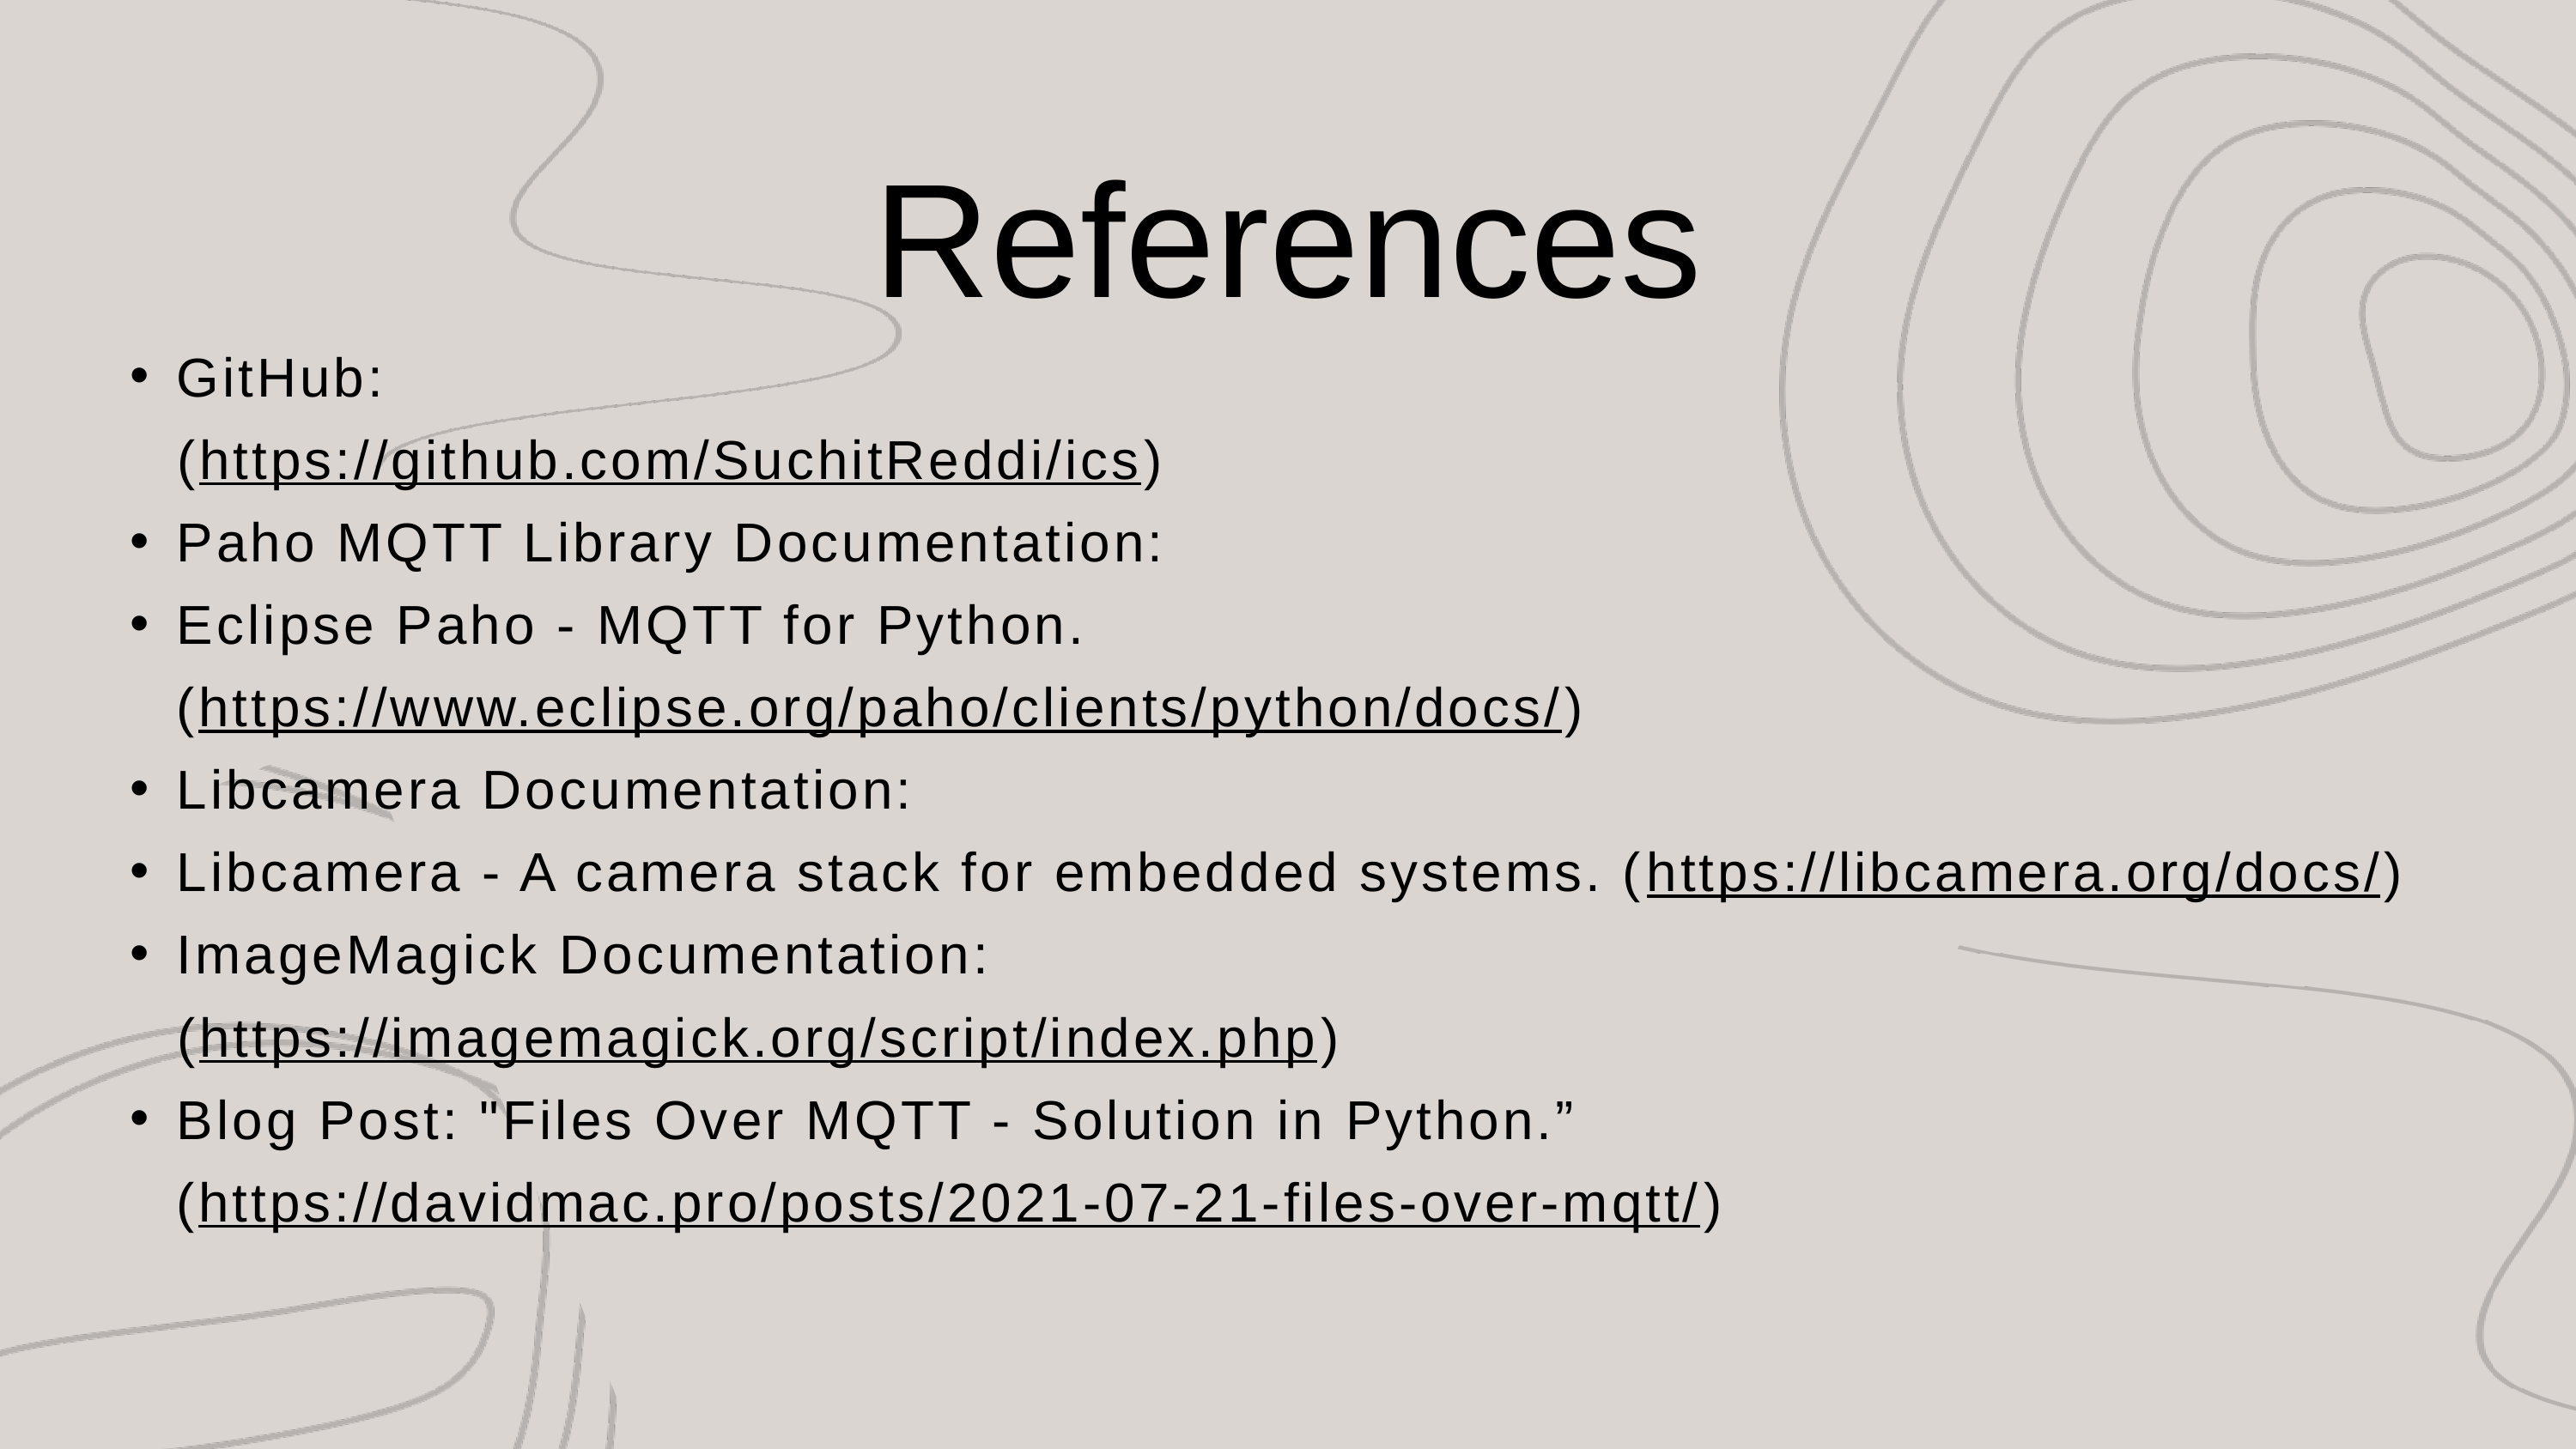

References
GitHub:
     (https://github.com/SuchitReddi/ics)
Paho MQTT Library Documentation:
Eclipse Paho - MQTT for Python. (https://www.eclipse.org/paho/clients/python/docs/)
Libcamera Documentation:
Libcamera - A camera stack for embedded systems. (https://libcamera.org/docs/)
ImageMagick Documentation:
     (https://imagemagick.org/script/index.php)
Blog Post: "Files Over MQTT - Solution in Python.” (https://davidmac.pro/posts/2021-07-21-files-over-mqtt/)